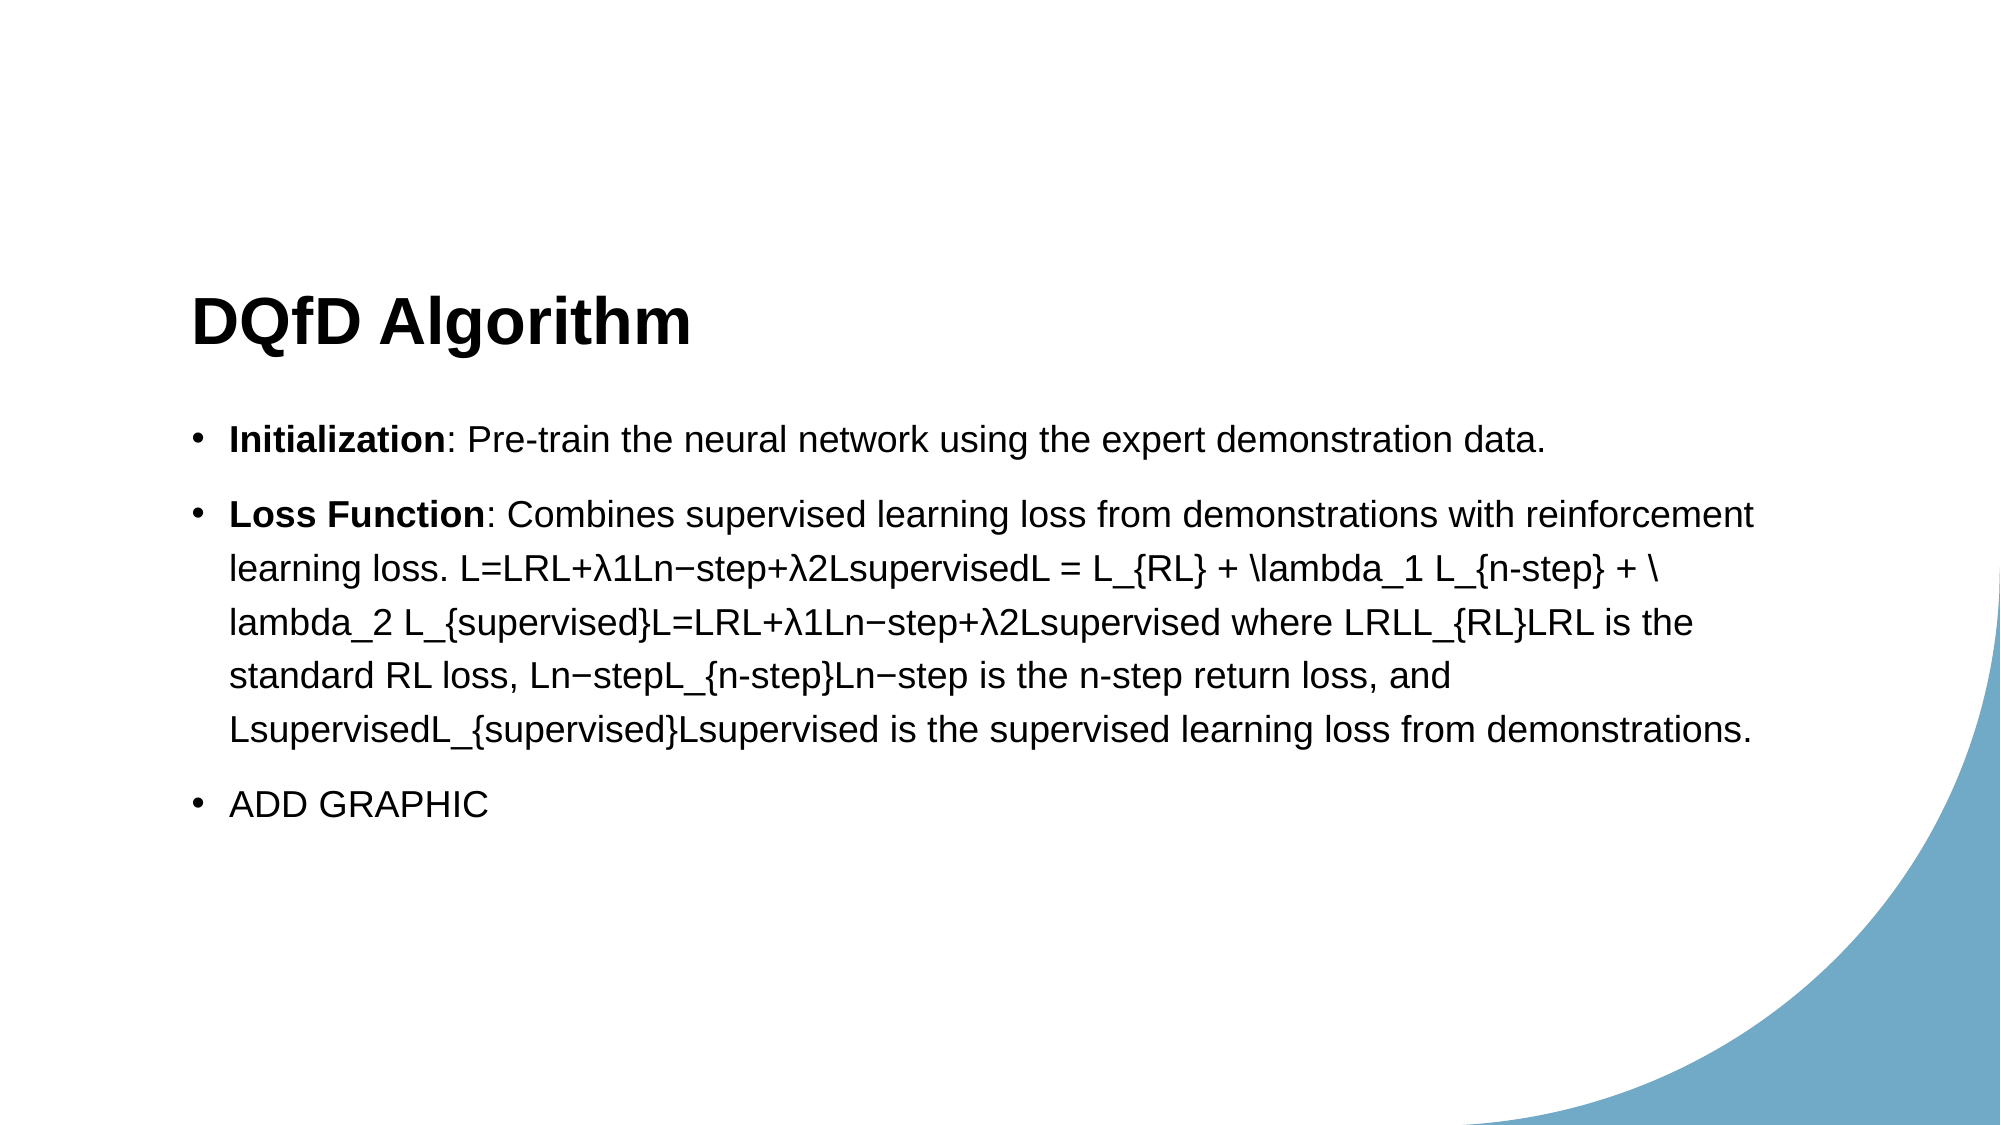

# DQfD Algorithm
Initialization: Pre-train the neural network using the expert demonstration data.
Loss Function: Combines supervised learning loss from demonstrations with reinforcement learning loss. L=LRL+λ1Ln−step+λ2LsupervisedL = L_{RL} + \lambda_1 L_{n-step} + \lambda_2 L_{supervised}L=LRL​+λ1​Ln−step​+λ2​Lsupervised​ where LRLL_{RL}LRL​ is the standard RL loss, Ln−stepL_{n-step}Ln−step​ is the n-step return loss, and LsupervisedL_{supervised}Lsupervised​ is the supervised learning loss from demonstrations.
ADD GRAPHIC